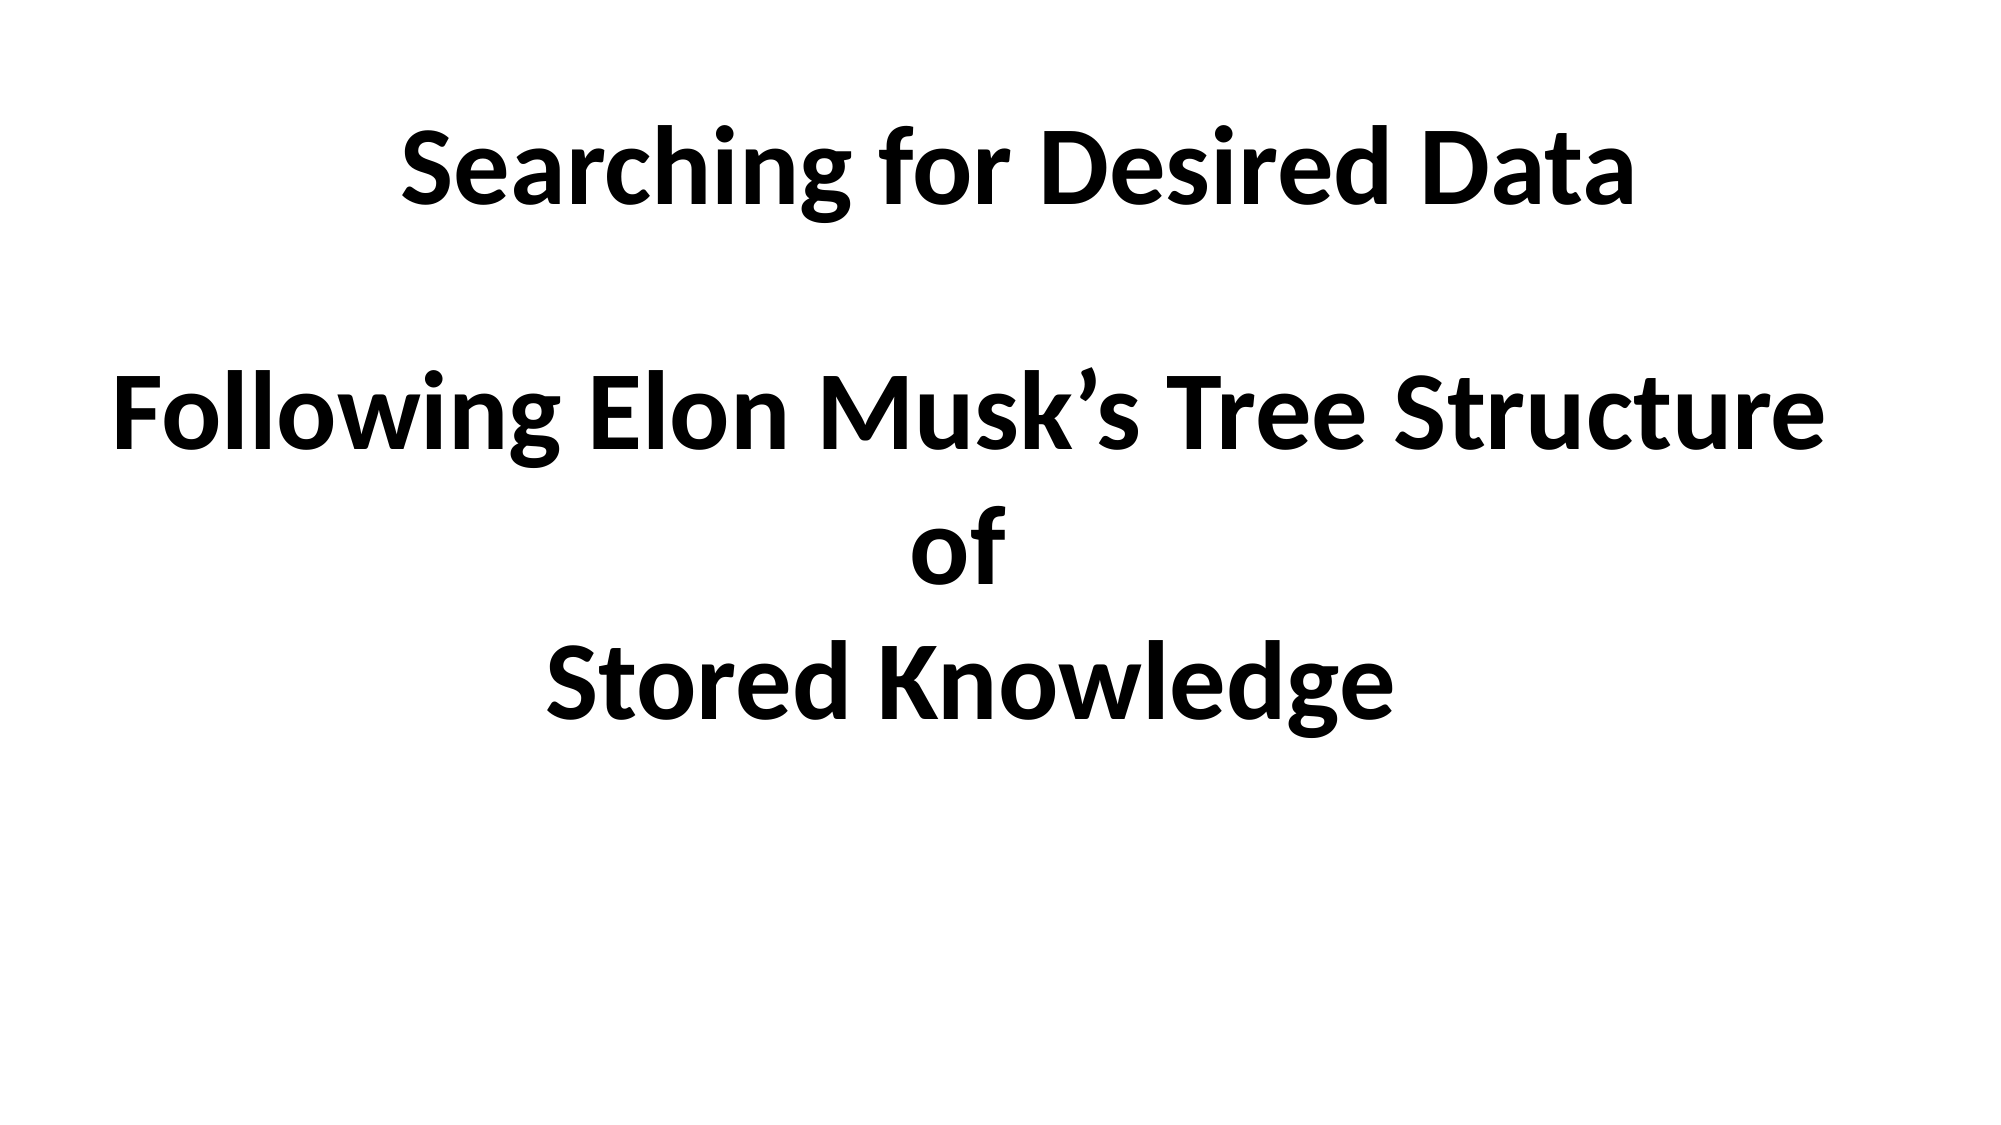

Searching for Desired Data

Following Elon Musk’s Tree Structure of
  Stored Knowledge